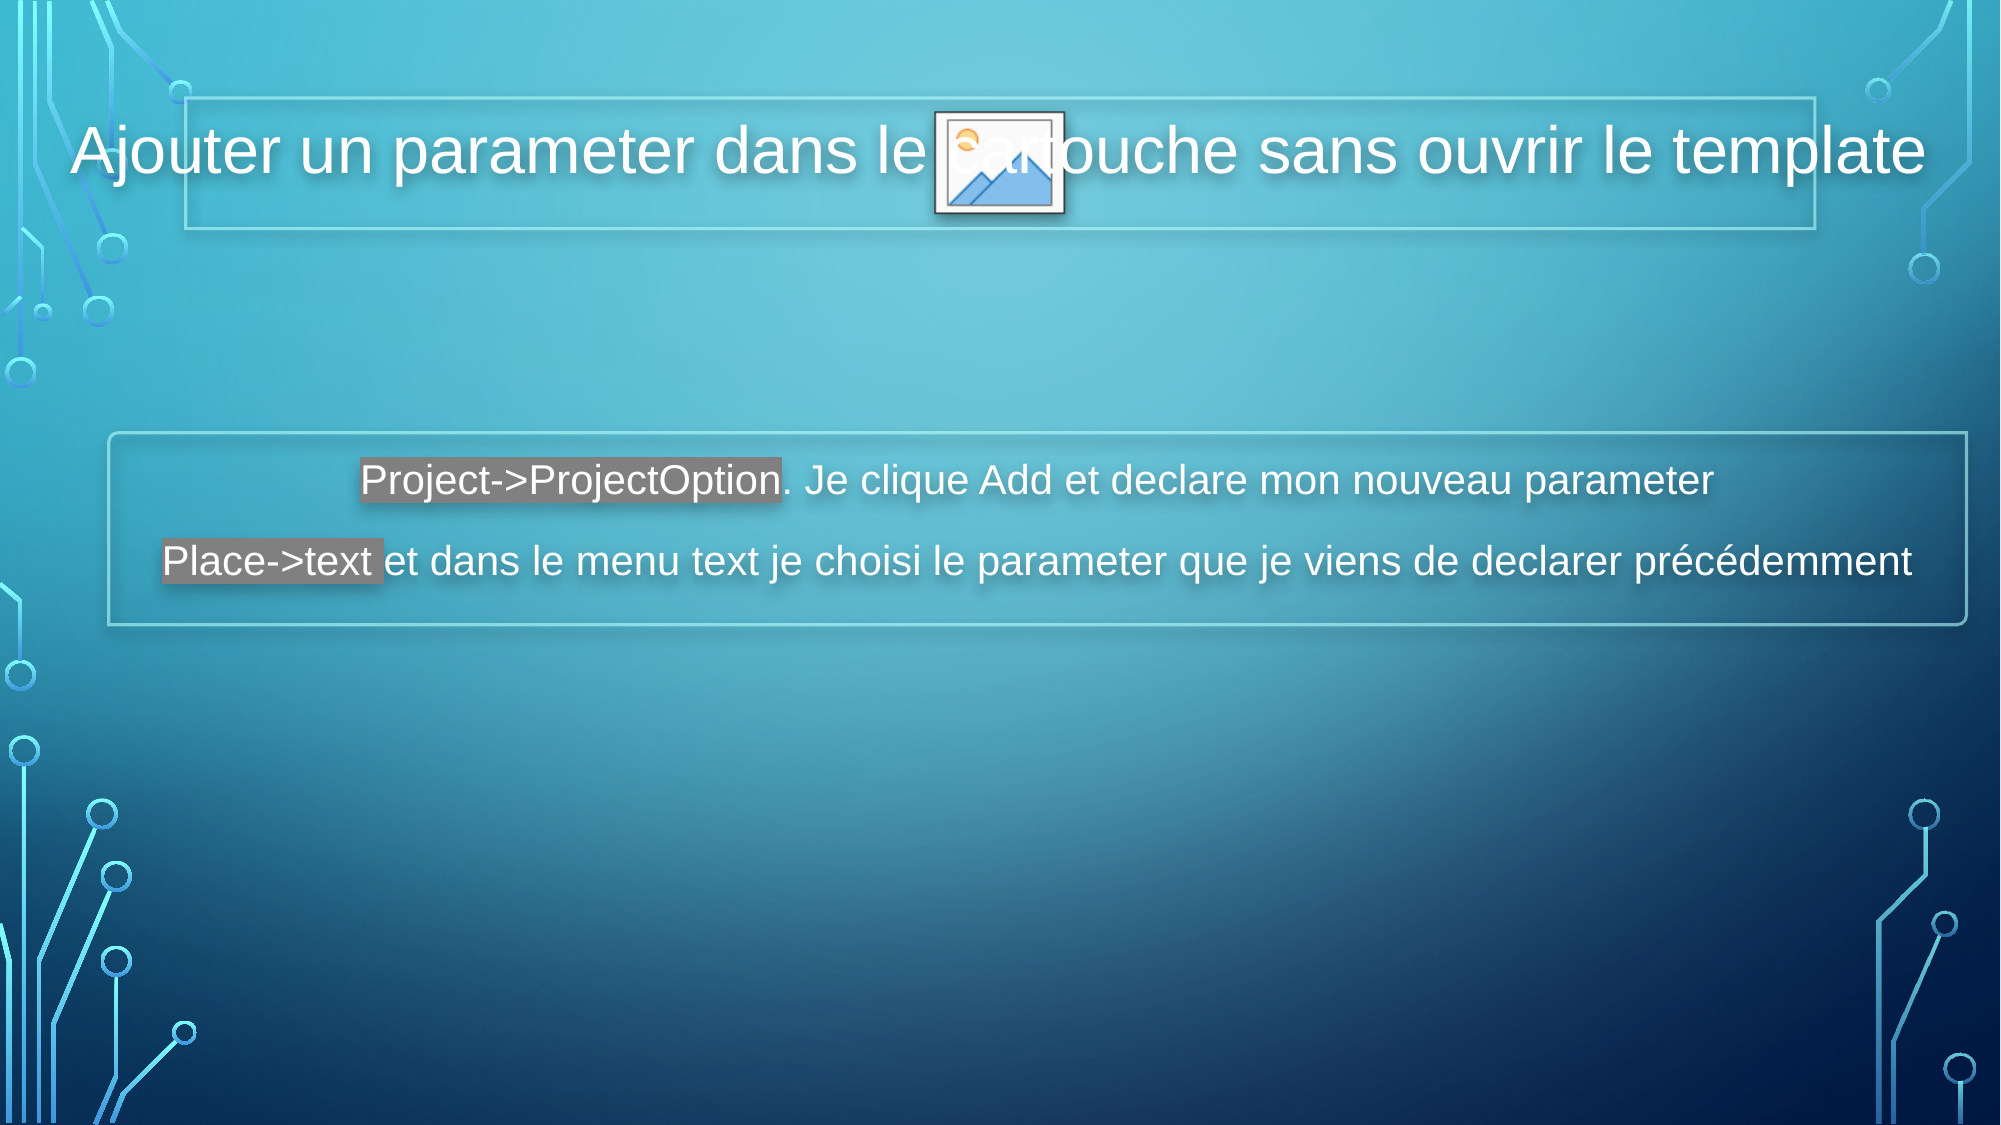

Ajouter un parameter dans le cartouche sans ouvrir le template
Project->ProjectOption. Je clique Add et declare mon nouveau parameter
Place->text et dans le menu text je choisi le parameter que je viens de declarer précédemment